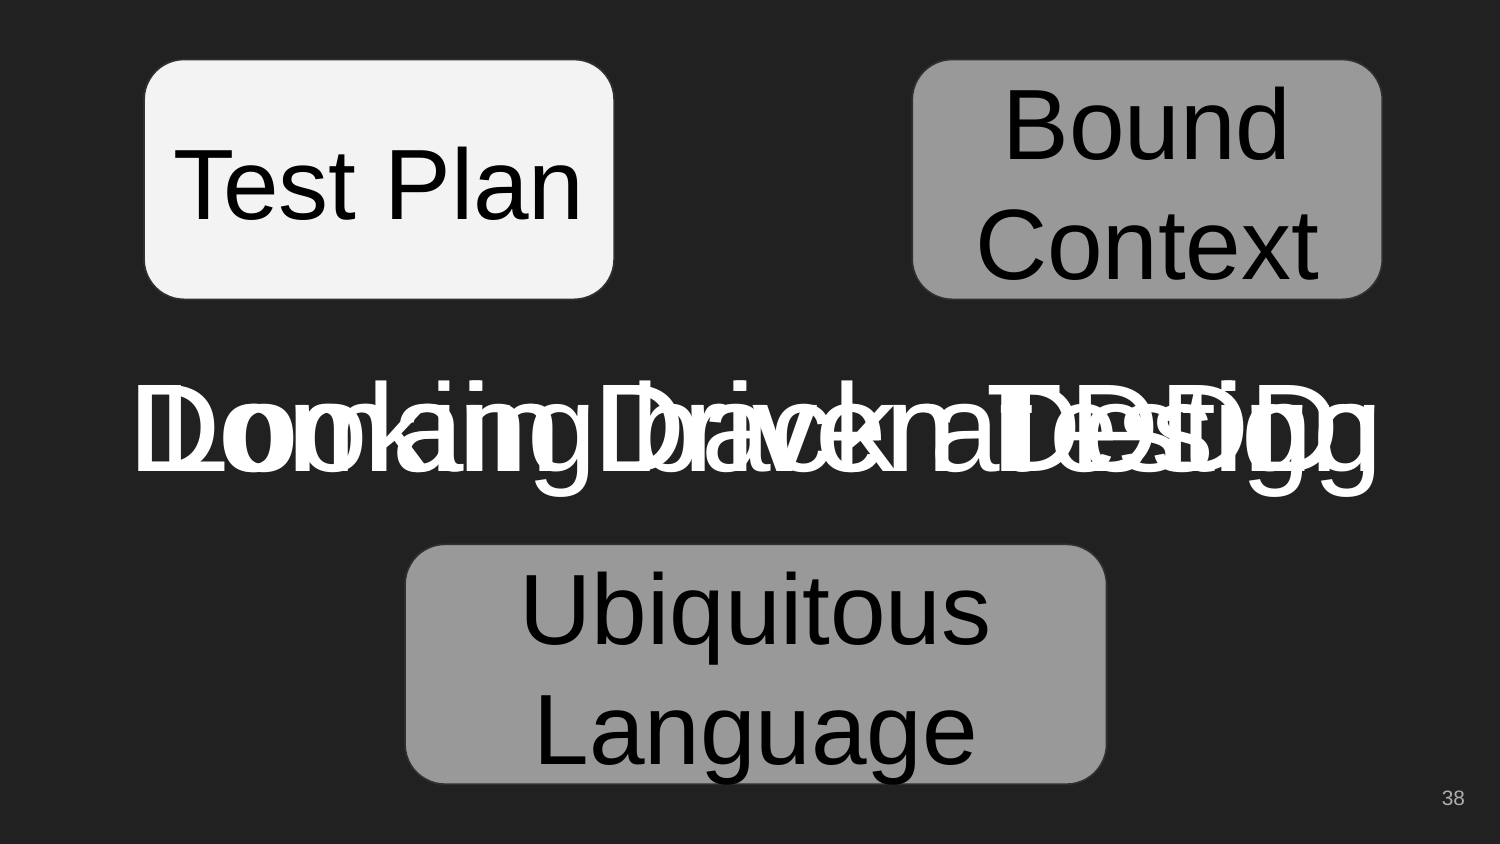

Context Mapping
Context Mapping
Context Mapping
Test Plan
Bound Context
Bound Context
Looking back at DDD
# Domain Driven Testing
Domain Driven Design
Ubiquitous Language
Ubiquitous Language
38